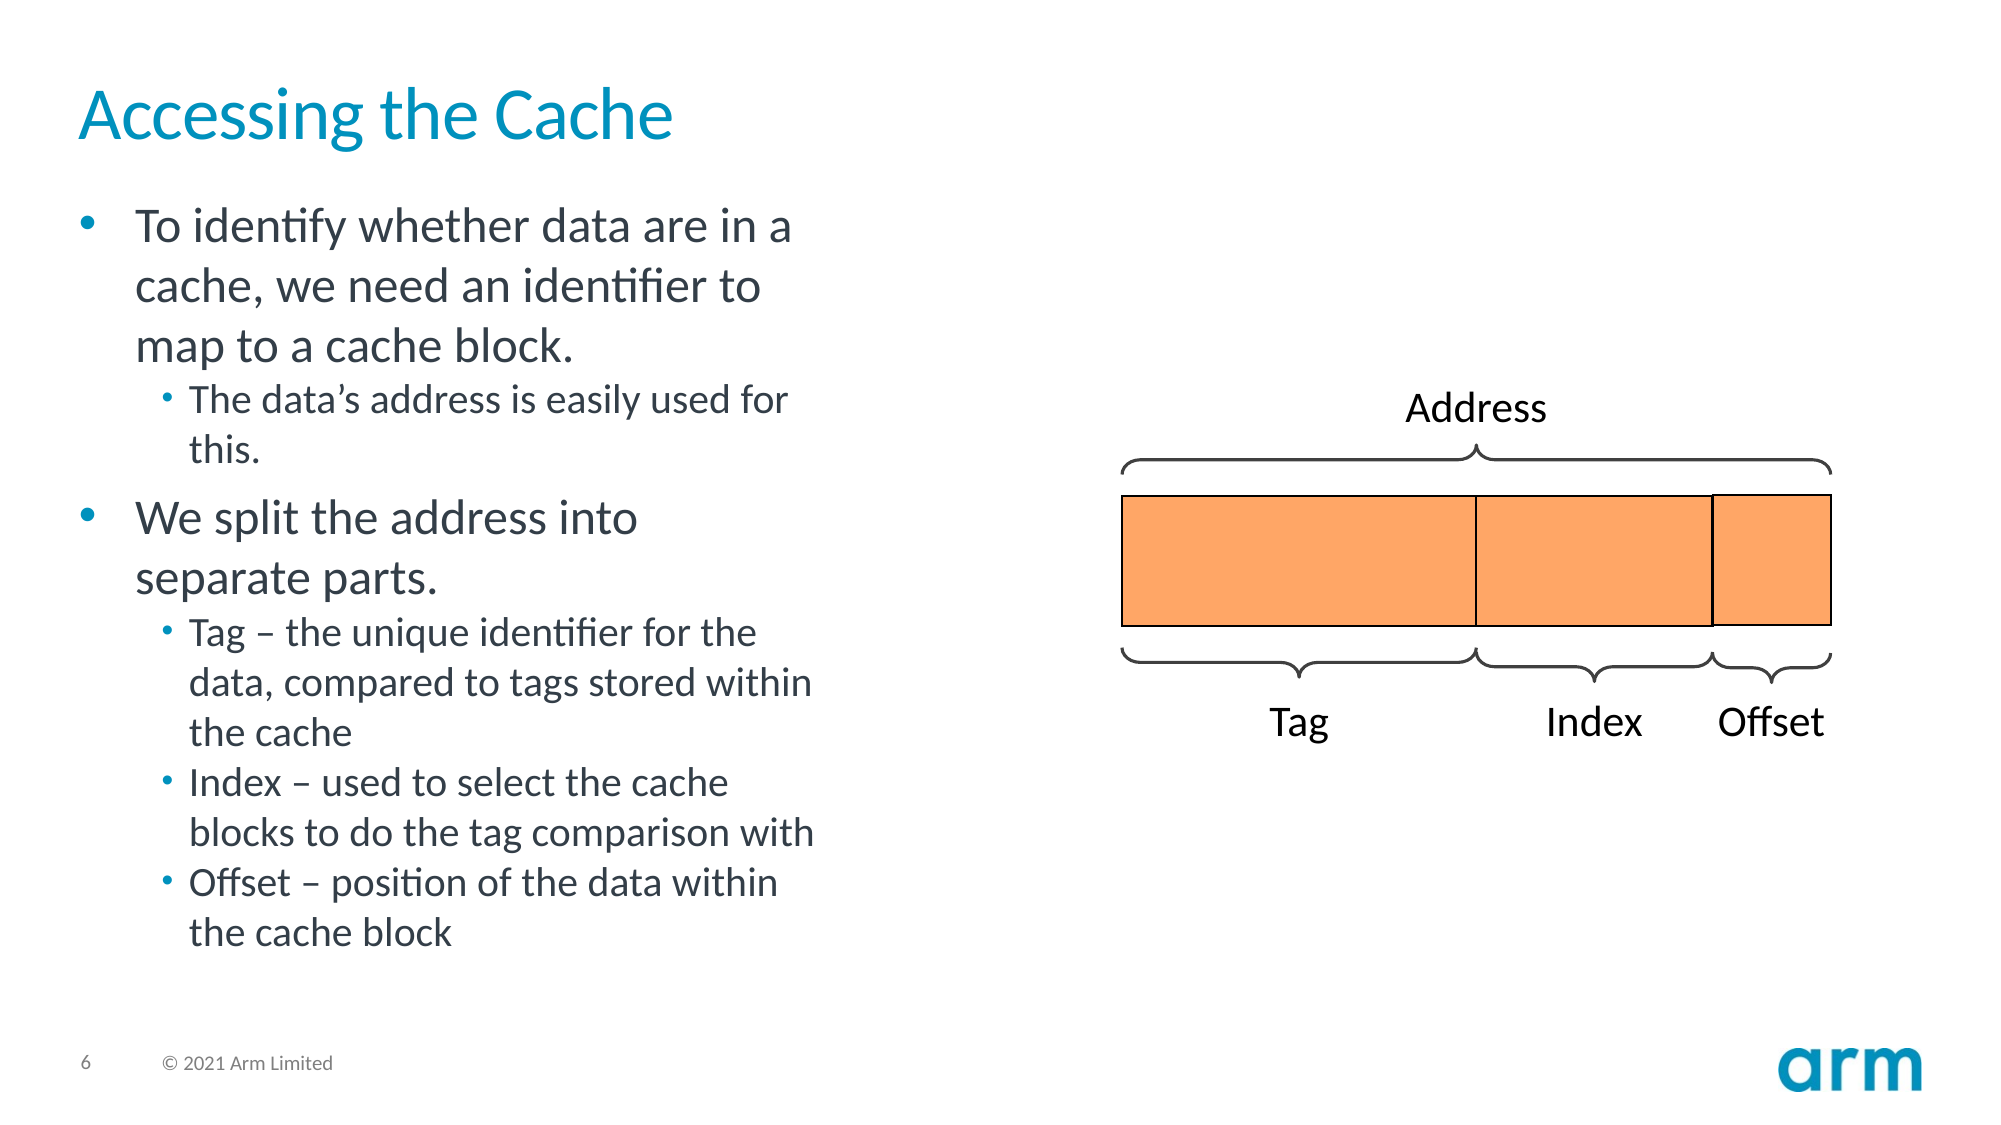

# Accessing the Cache

To identify whether data are in a cache, we need an identifier to map to a cache block.
The data’s address is easily used for this.
We split the address into separate parts.
Tag – the unique identifier for the data, compared to tags stored within the cache
Index – used to select the cache blocks to do the tag comparison with
Offset – position of the data within the cache block
Address

Index
Offset
Tag